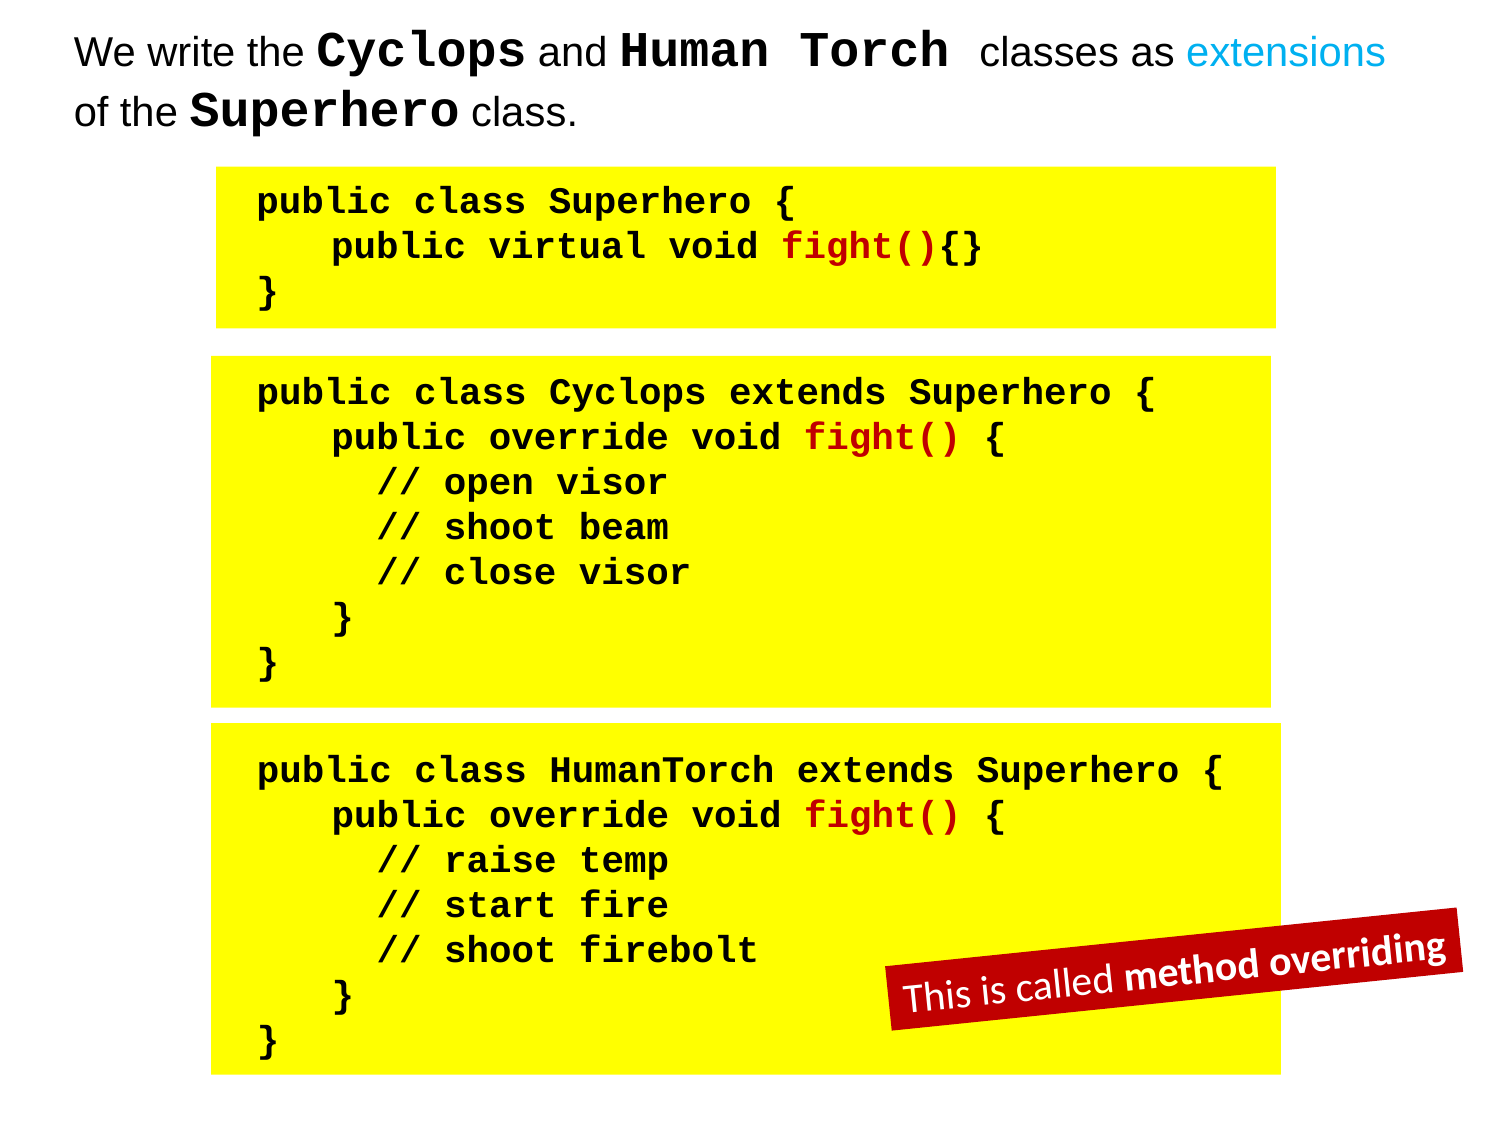

We write the Cyclops and Human Torch classes as extensions of the Superhero class.

public class Superhero {
	public virtual void fight(){}
}

public class Cyclops extends Superhero {
	public override void fight() {
	  // open visor
	  // shoot beam
	  // close visor
	}
}

public class HumanTorch extends Superhero {
	public override void fight() {
	  // raise temp
	  // start fire
	  // shoot firebolt
	}
}
This is called method overriding